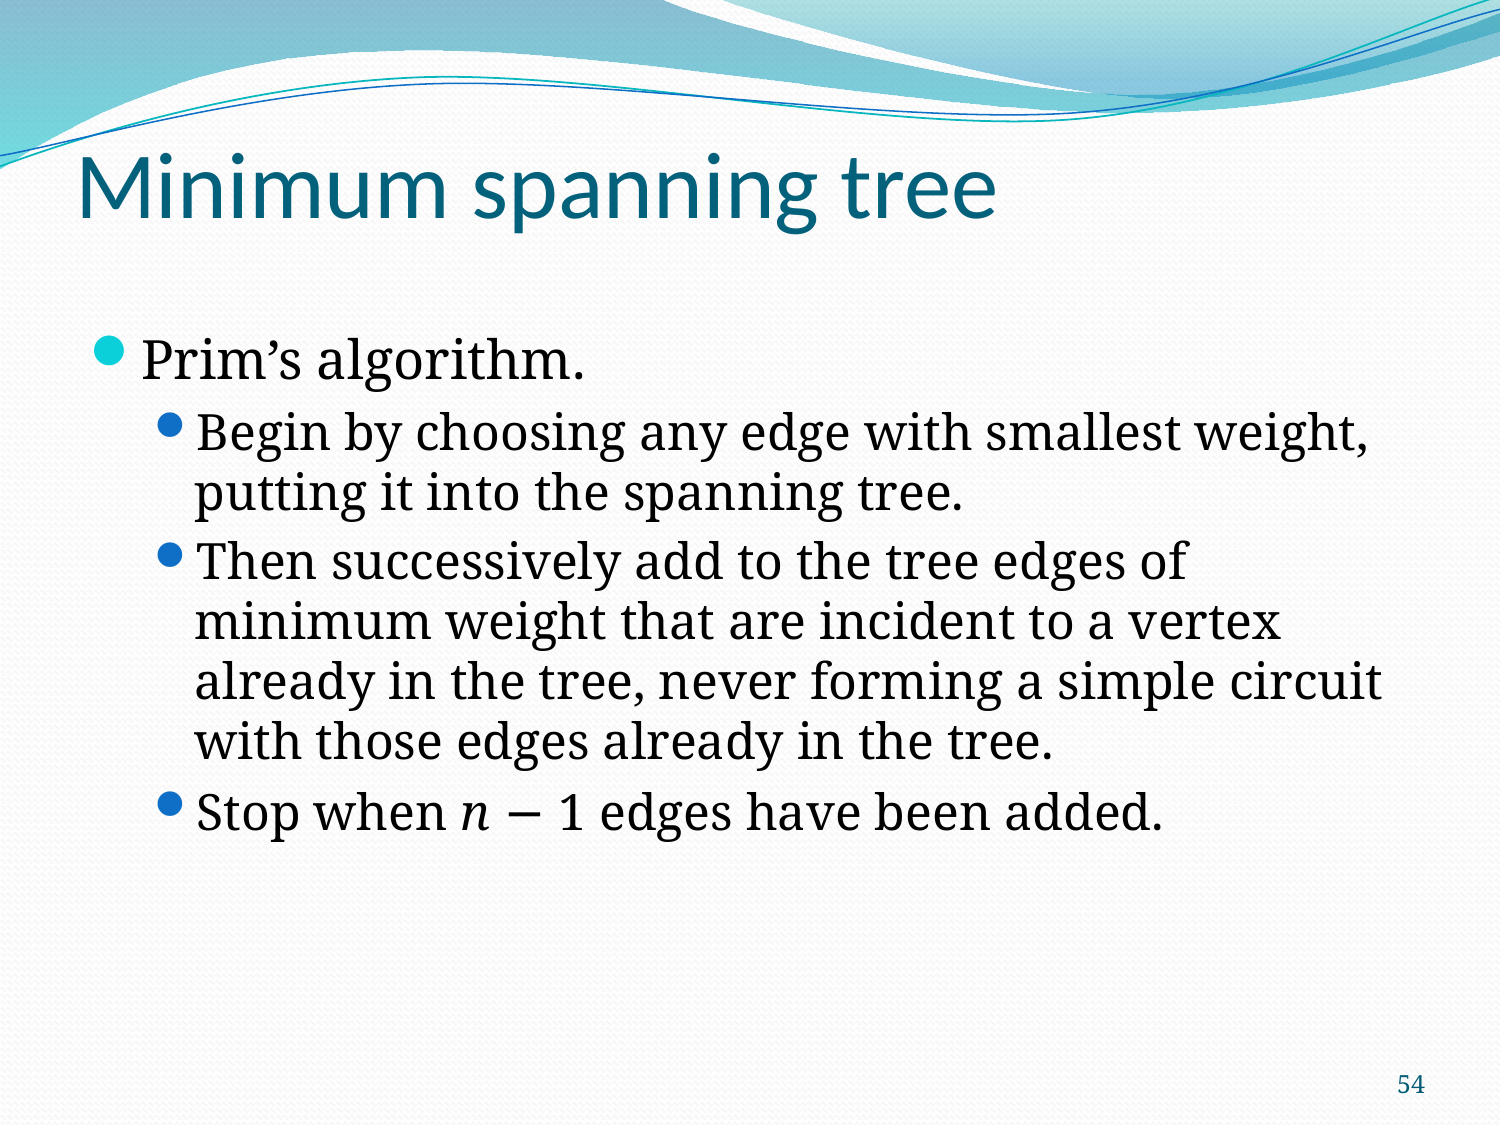

# Minimum spanning tree
Prim’s algorithm.
Begin by choosing any edge with smallest weight, putting it into the spanning tree.
Then successively add to the tree edges of minimum weight that are incident to a vertex already in the tree, never forming a simple circuit with those edges already in the tree.
Stop when n − 1 edges have been added.
54